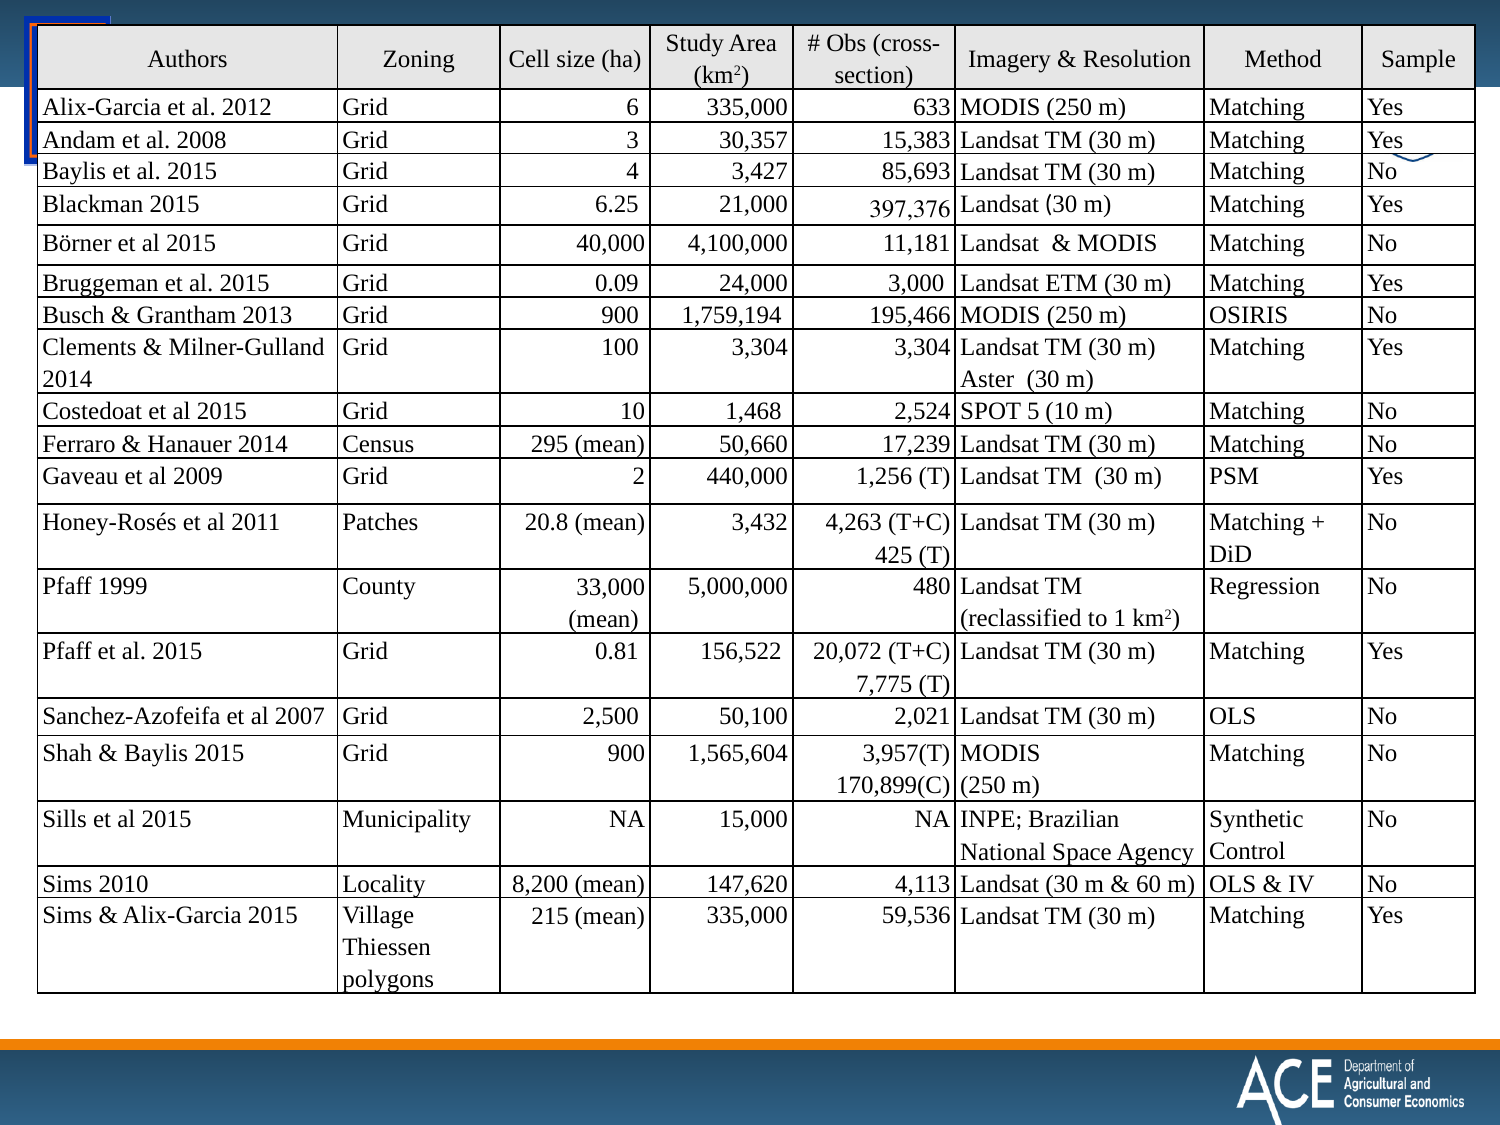

| Authors | Zoning | Cell size (ha) | Study Area (km2) | # Obs (cross-section) | Imagery & Resolution | Method | Sample |
| --- | --- | --- | --- | --- | --- | --- | --- |
| Alix-Garcia et al. 2012 | Grid | 6 | 335,000 | 633 | MODIS (250 m) | Matching | Yes |
| Andam et al. 2008 | Grid | 3 | 30,357 | 15,383 | Landsat TM (30 m) | Matching | Yes |
| Baylis et al. 2015 | Grid | 4 | 3,427 | 85,693 | Landsat TM (30 m) | Matching | No |
| Blackman 2015 | Grid | 6.25 | 21,000 | 397,376 | Landsat (30 m) | Matching | Yes |
| Börner et al 2015 | Grid | 40,000 | 4,100,000 | 11,181 | Landsat & MODIS | Matching | No |
| Bruggeman et al. 2015 | Grid | 0.09 | 24,000 | 3,000 | Landsat ETM (30 m) | Matching | Yes |
| Busch & Grantham 2013 | Grid | 900 | 1,759,194 | 195,466 | MODIS (250 m) | OSIRIS | No |
| Clements & Milner-Gulland 2014 | Grid | 100 | 3,304 | 3,304 | Landsat TM (30 m) Aster (30 m) | Matching | Yes |
| Costedoat et al 2015 | Grid | 10 | 1,468 | 2,524 | SPOT 5 (10 m) | Matching | No |
| Ferraro & Hanauer 2014 | Census | 295 (mean) | 50,660 | 17,239 | Landsat TM (30 m) | Matching | No |
| Gaveau et al 2009 | Grid | 2 | 440,000 | 1,256 (T) | Landsat TM (30 m) | PSM | Yes |
| Honey-Rosés et al 2011 | Patches | 20.8 (mean) | 3,432 | 4,263 (T+C) 425 (T) | Landsat TM (30 m) | Matching + DiD | No |
| Pfaff 1999 | County | 33,000 (mean) | 5,000,000 | 480 | Landsat TM (reclassified to 1 km2) | Regression | No |
| Pfaff et al. 2015 | Grid | 0.81 | 156,522 | 20,072 (T+C) 7,775 (T) | Landsat TM (30 m) | Matching | Yes |
| Sanchez-Azofeifa et al 2007 | Grid | 2,500 | 50,100 | 2,021 | Landsat TM (30 m) | OLS | No |
| Shah & Baylis 2015 | Grid | 900 | 1,565,604 | 3,957(T) 170,899(C) | MODIS (250 m) | Matching | No |
| Sills et al 2015 | Municipality | NA | 15,000 | NA | INPE; Brazilian National Space Agency | Synthetic Control | No |
| Sims 2010 | Locality | 8,200 (mean) | 147,620 | 4,113 | Landsat (30 m & 60 m) | OLS & IV | No |
| Sims & Alix-Garcia 2015 | Village Thiessen polygons | 215 (mean) | 335,000 | 59,536 | Landsat TM (30 m) | Matching | Yes |